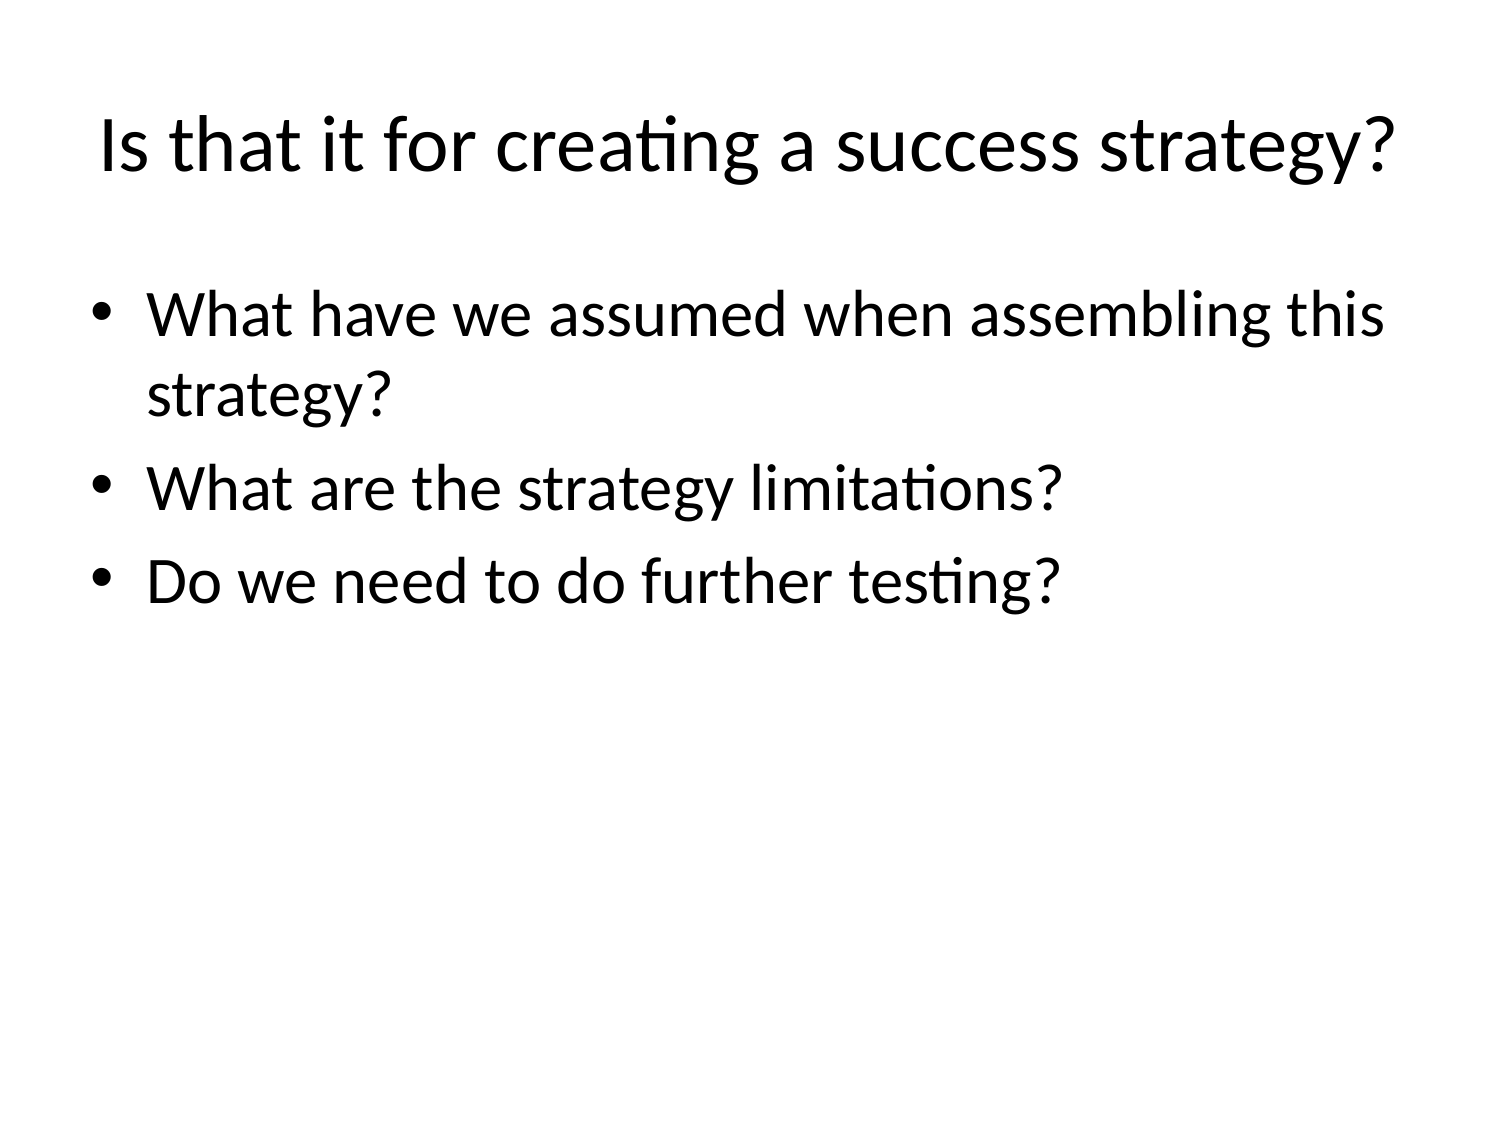

# Is that it for creating a success strategy?
What have we assumed when assembling this strategy?
What are the strategy limitations?
Do we need to do further testing?